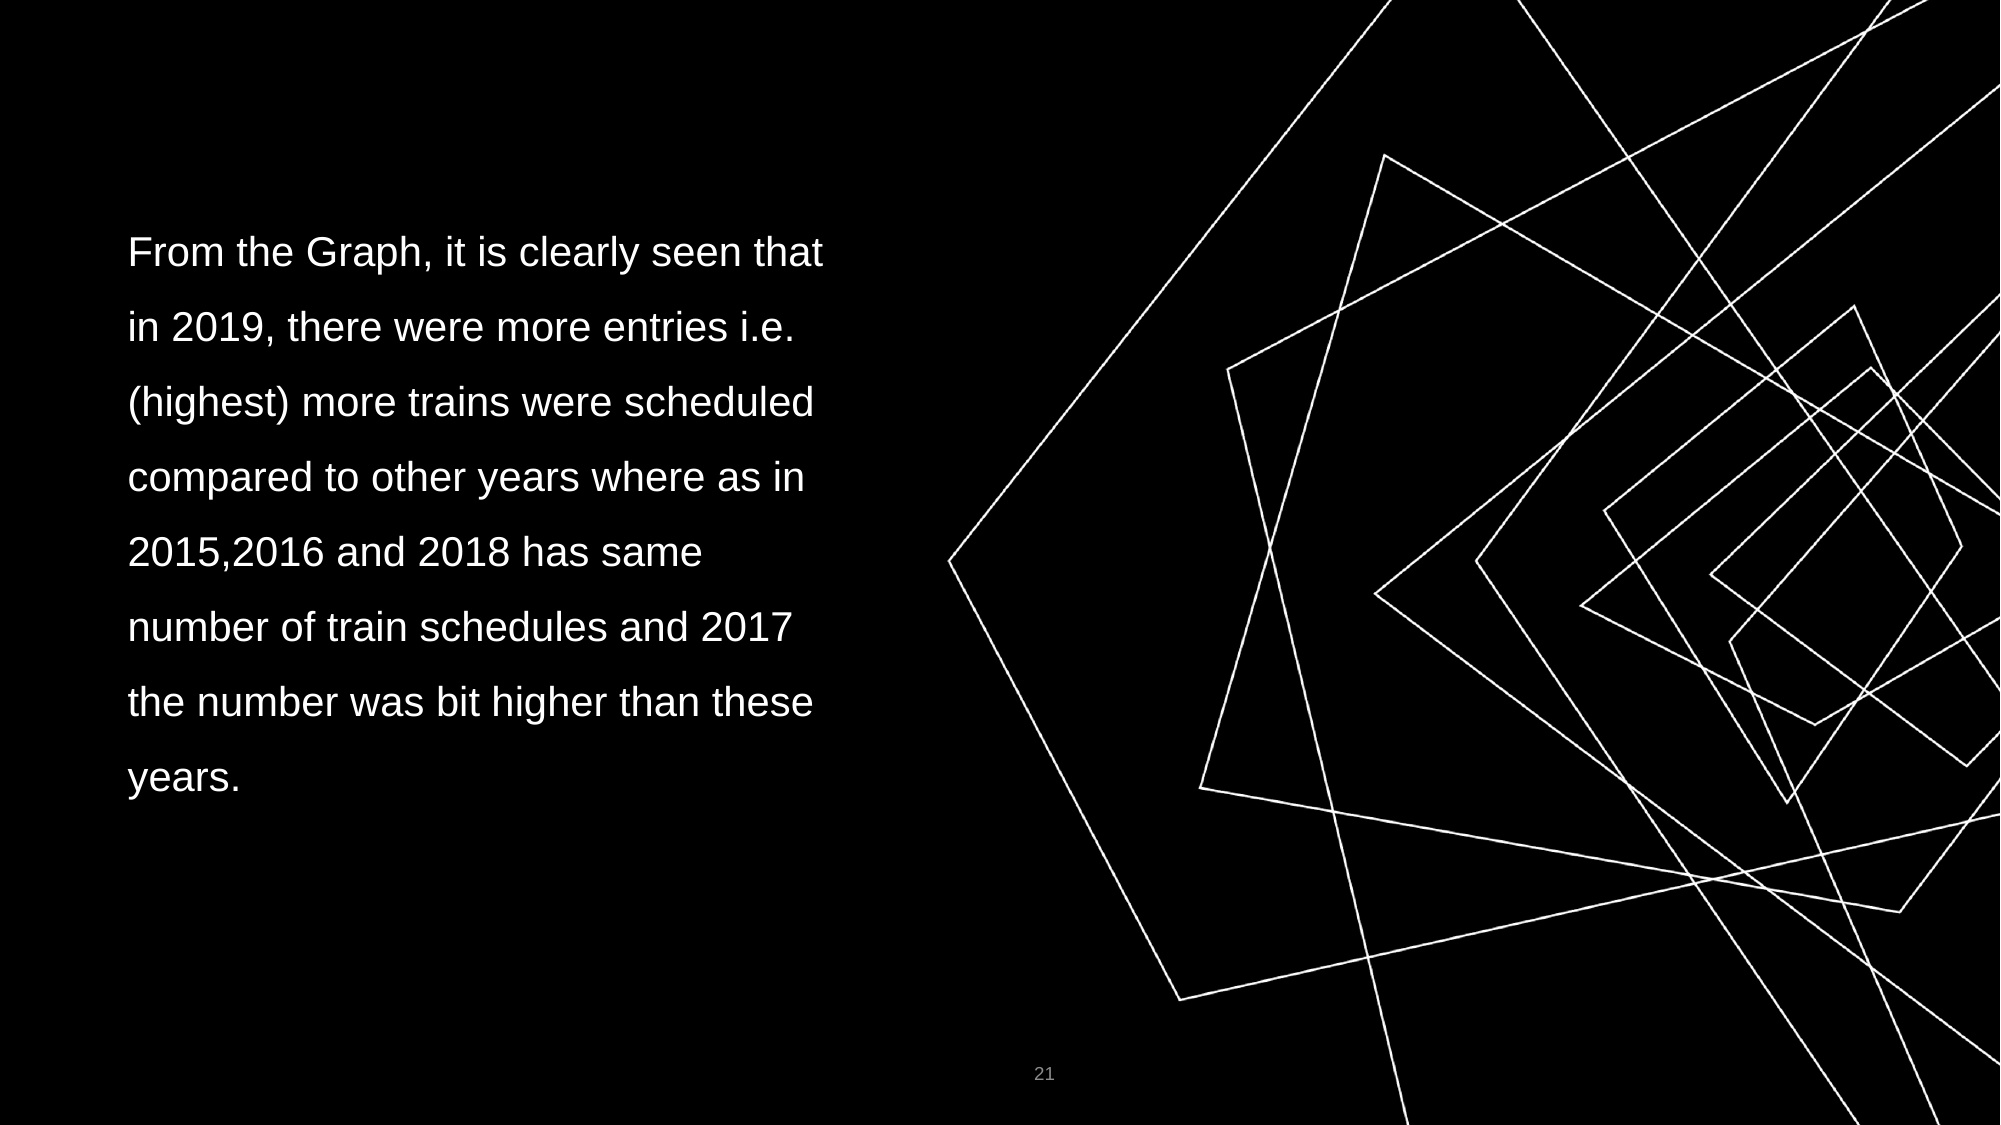

From the Graph, it is clearly seen that in 2019, there were more entries i.e. (highest) more trains were scheduled compared to other years where as in 2015,2016 and 2018 has same number of train schedules and 2017 the number was bit higher than these years.
21